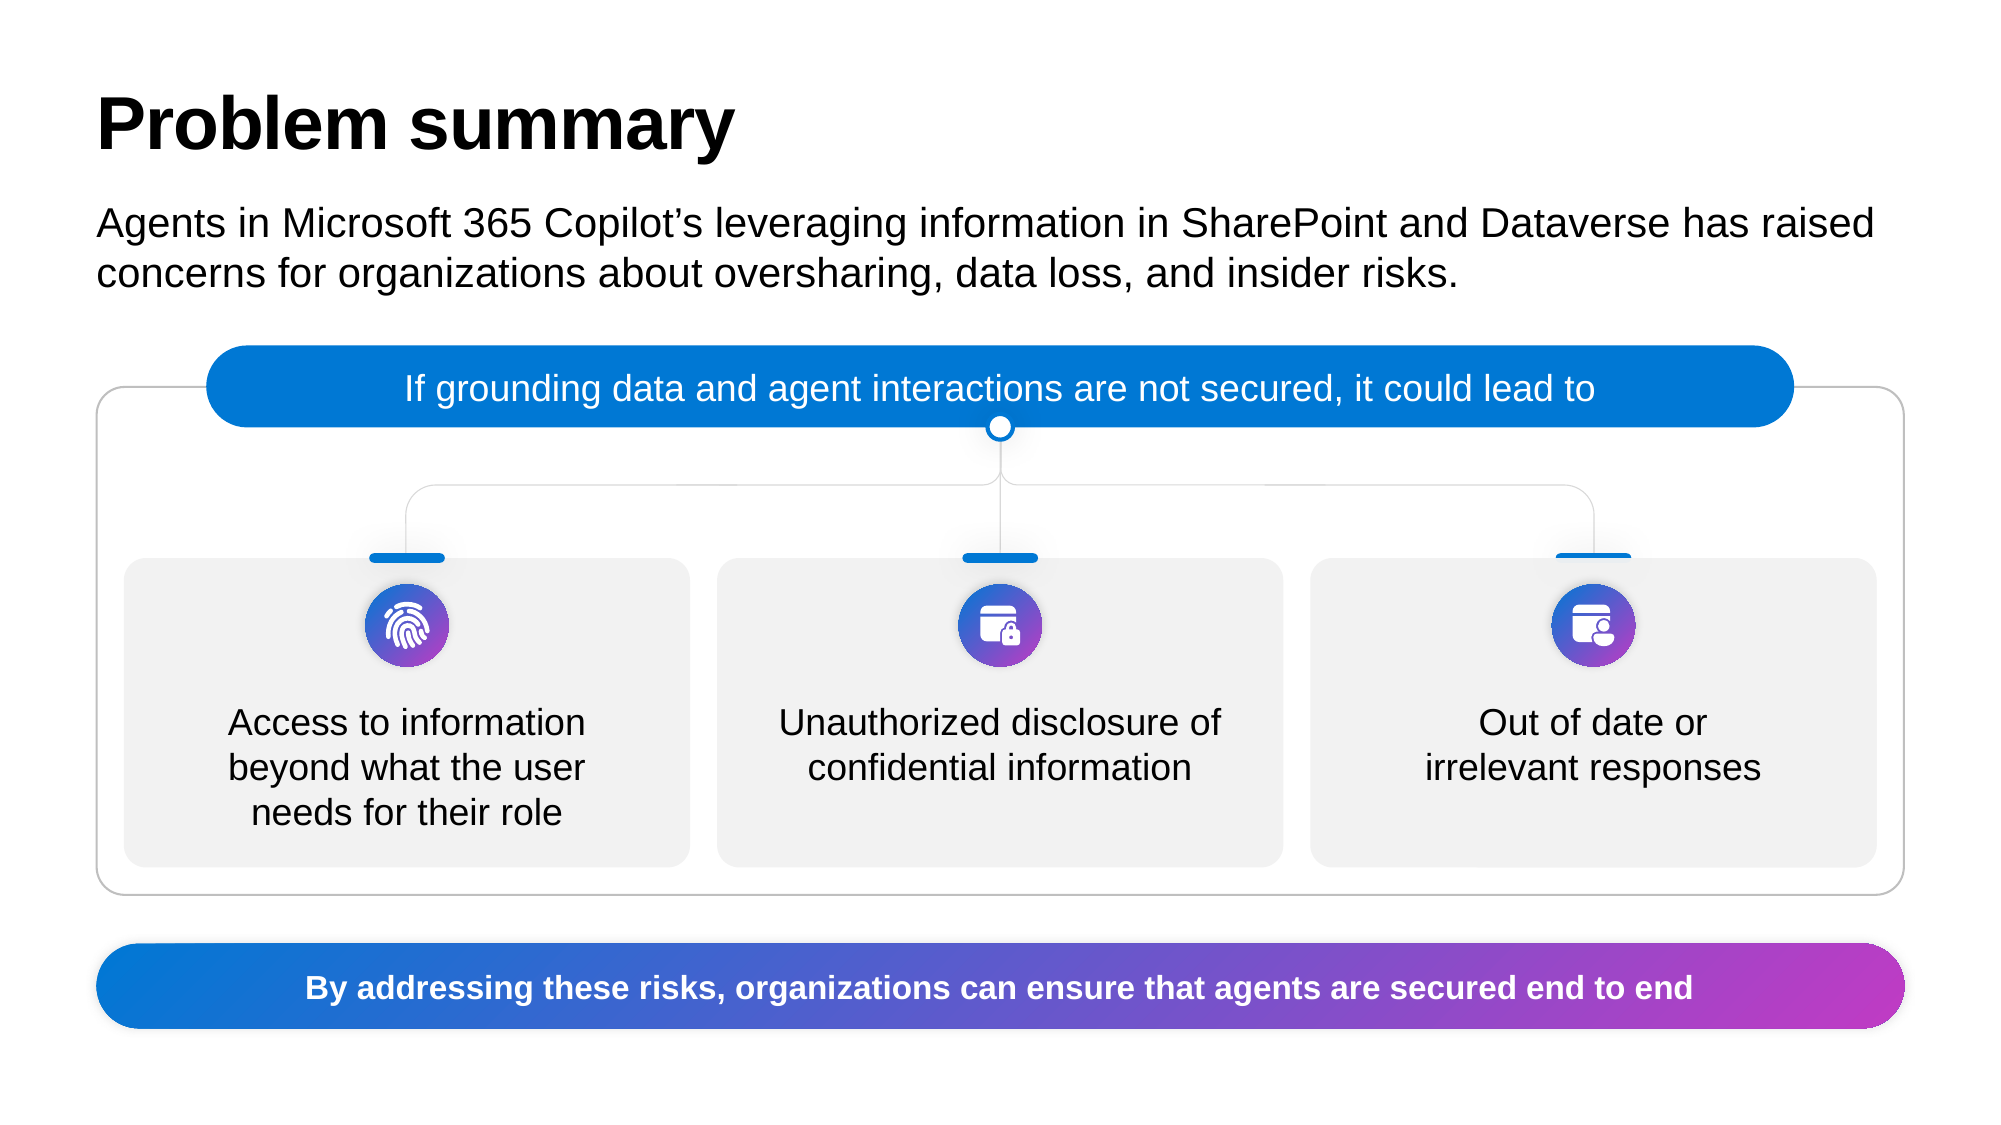

# Problem summary
Agents in Microsoft 365 Copilot’s leveraging information in SharePoint and Dataverse has raised concerns for organizations about oversharing, data loss, and insider risks.
If grounding data and agent interactions are not secured, it could lead to

Access to information beyond what the user needs for their role
Unauthorized disclosure of confidential information
Out of date or irrelevant responses
By addressing these risks, organizations can ensure that agents are secured end to end